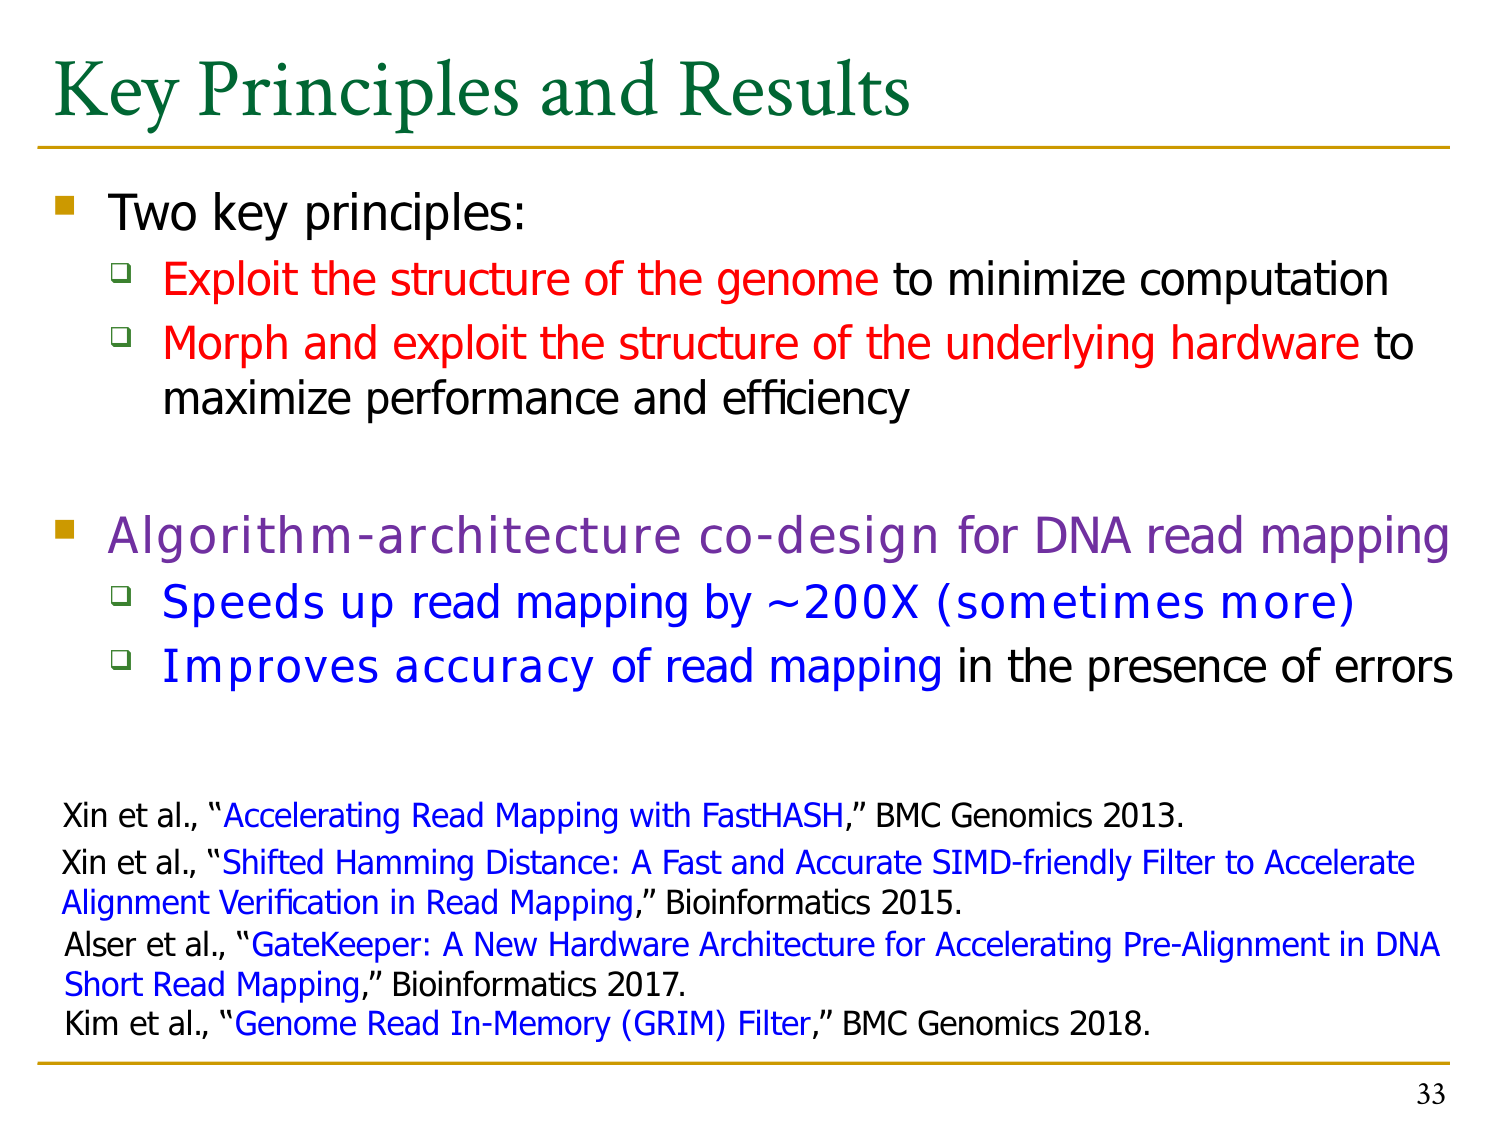

# Key Principles and Results
Two key principles:
Exploit the structure of the genome to minimize computation
Morph and exploit the structure of the underlying hardware to maximize performance and efficiency

Algorithm-architecture co-design for DNA read mapping
Speeds up read mapping by ~200X (sometimes more)
Improves accuracy of read mapping in the presence of errors
Xin et al., “Accelerating Read Mapping with FastHASH,” BMC Genomics 2013.
Xin et al., “Shifted Hamming Distance: A Fast and Accurate SIMD-friendly Filter to Accelerate
Alignment Verification in Read Mapping,” Bioinformatics 2015.
Alser et al., “GateKeeper: A New Hardware Architecture for Accelerating Pre-Alignment in DNA
Short Read Mapping,” Bioinformatics 2017.
Kim et al., “Genome Read In-Memory (GRIM) Filter,” BMC Genomics 2018.
33